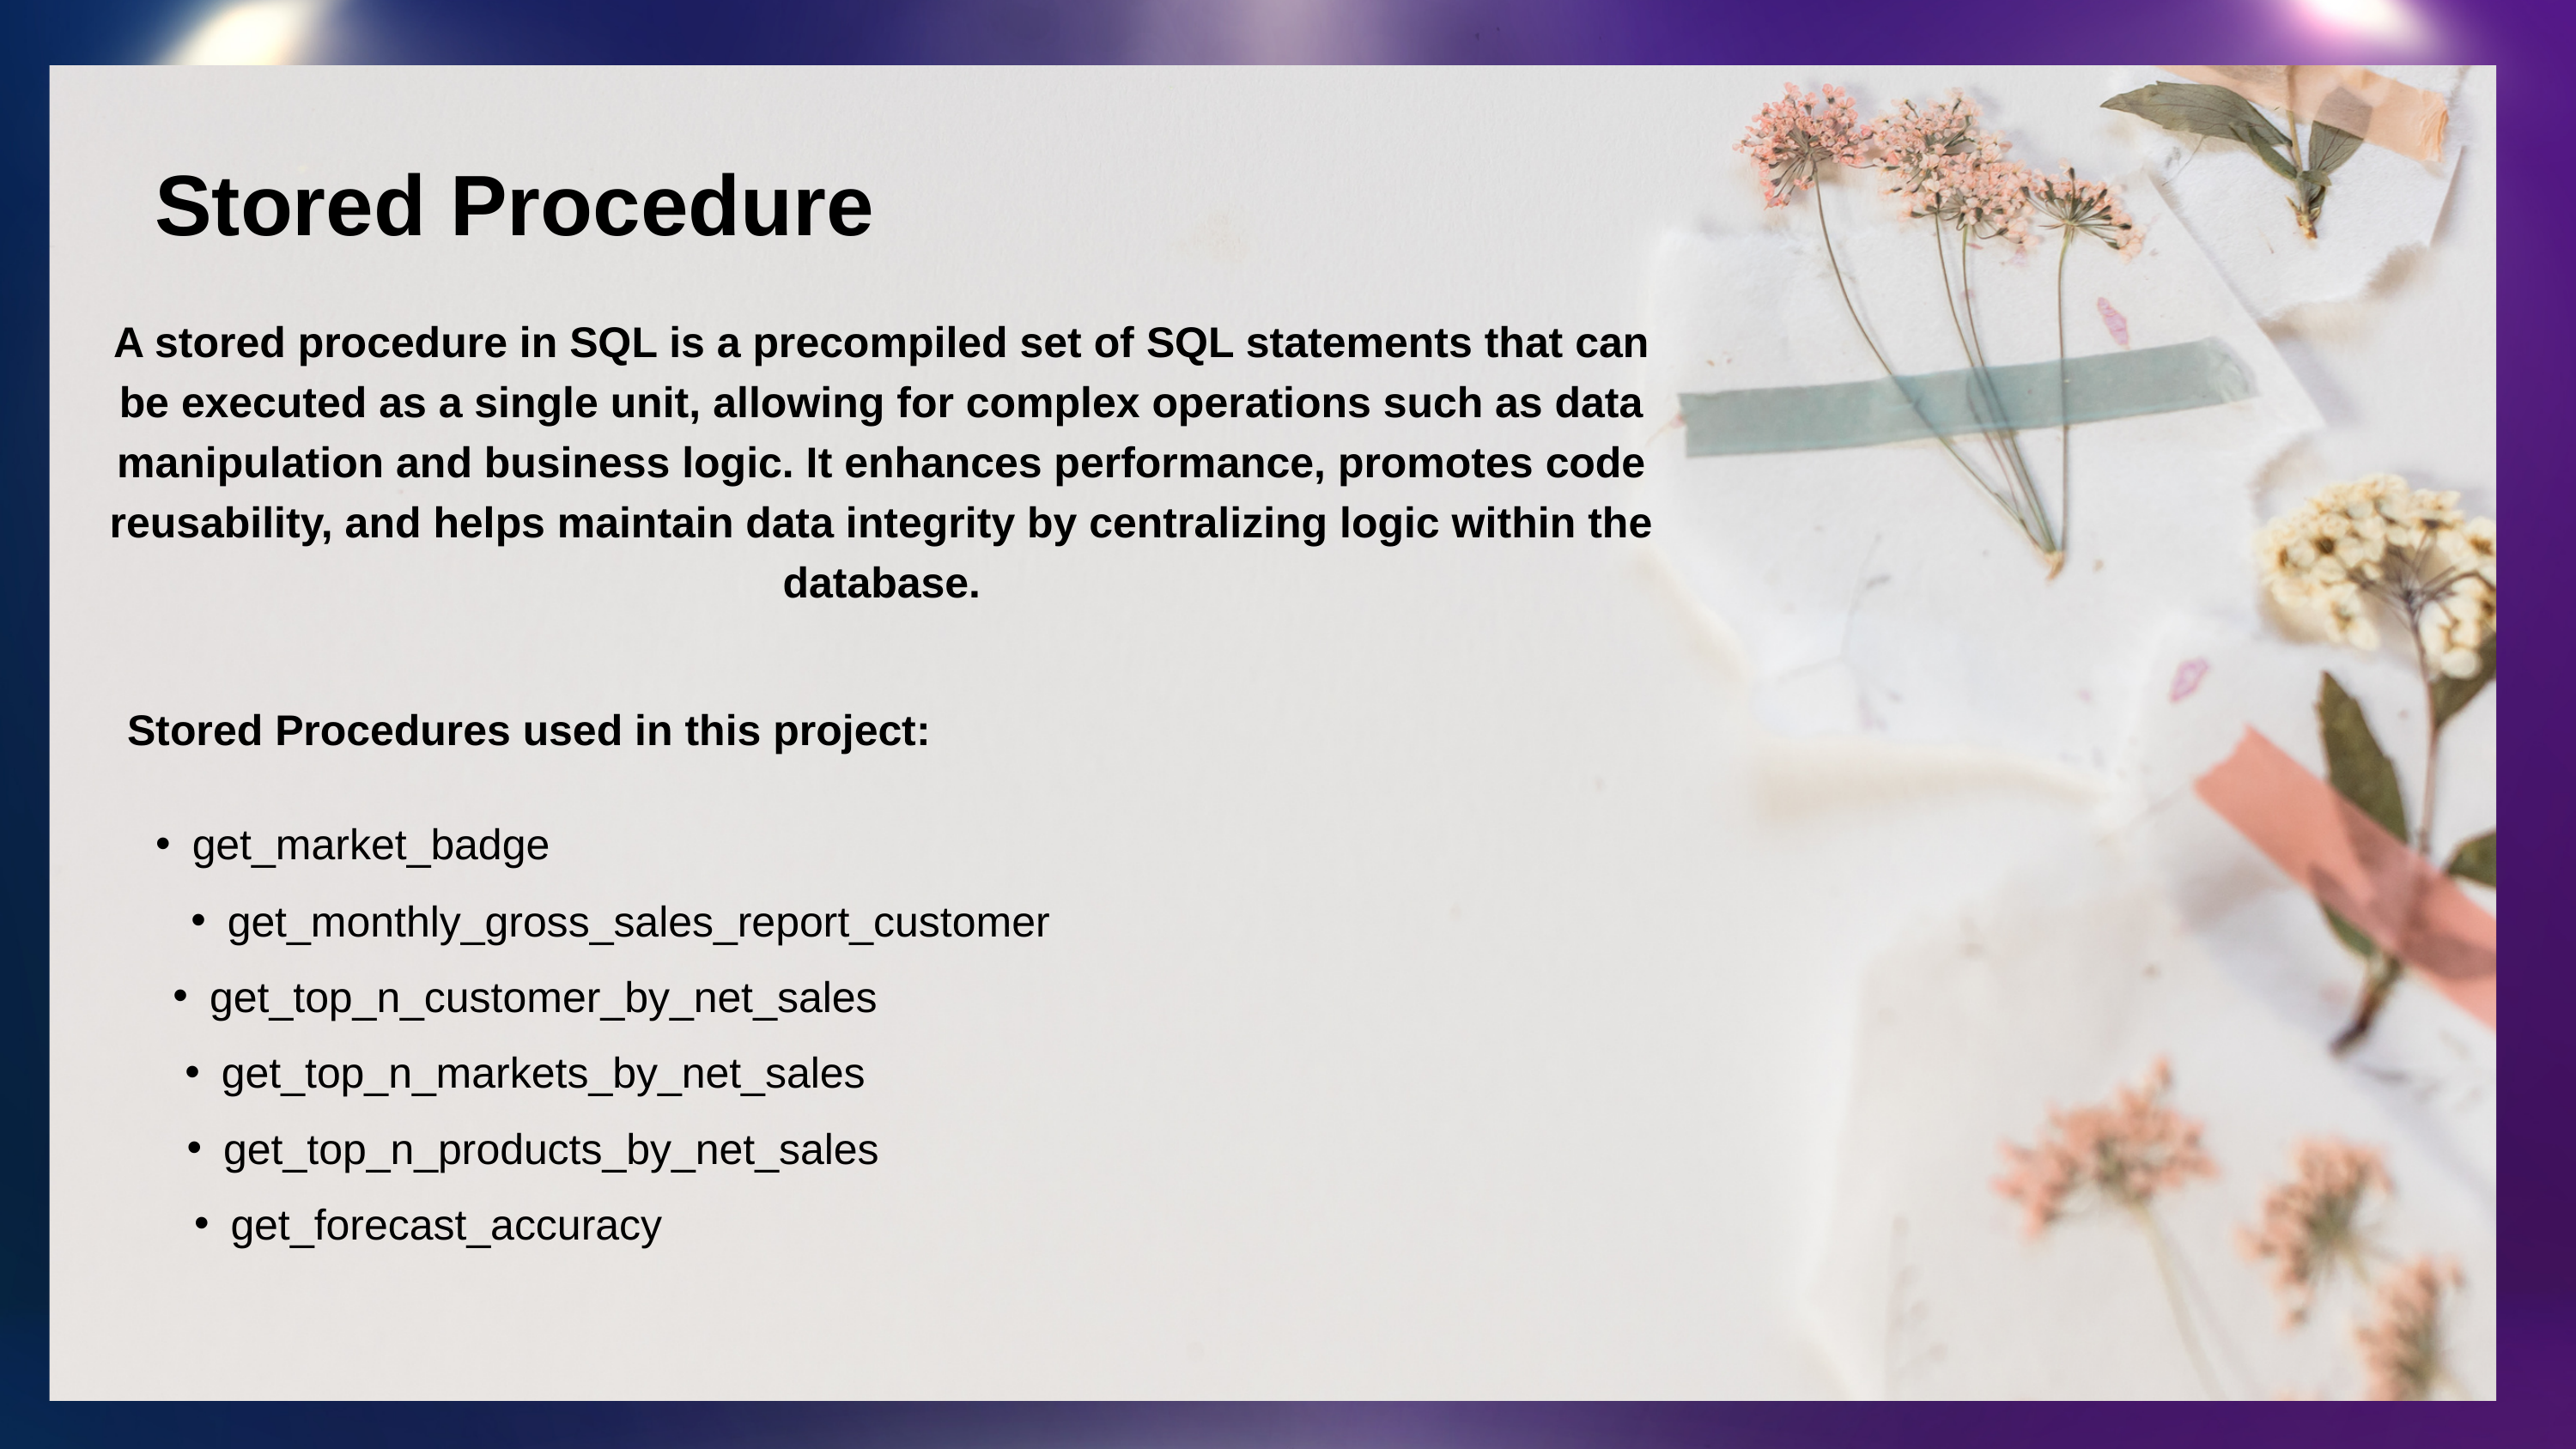

Stored Procedure
A stored procedure in SQL is a precompiled set of SQL statements that can be executed as a single unit, allowing for complex operations such as data manipulation and business logic. It enhances performance, promotes code reusability, and helps maintain data integrity by centralizing logic within the database.
Stored Procedures used in this project:
get_market_badge
get_monthly_gross_sales_report_customer
get_top_n_customer_by_net_sales
get_top_n_markets_by_net_sales
get_top_n_products_by_net_sales
get_forecast_accuracy